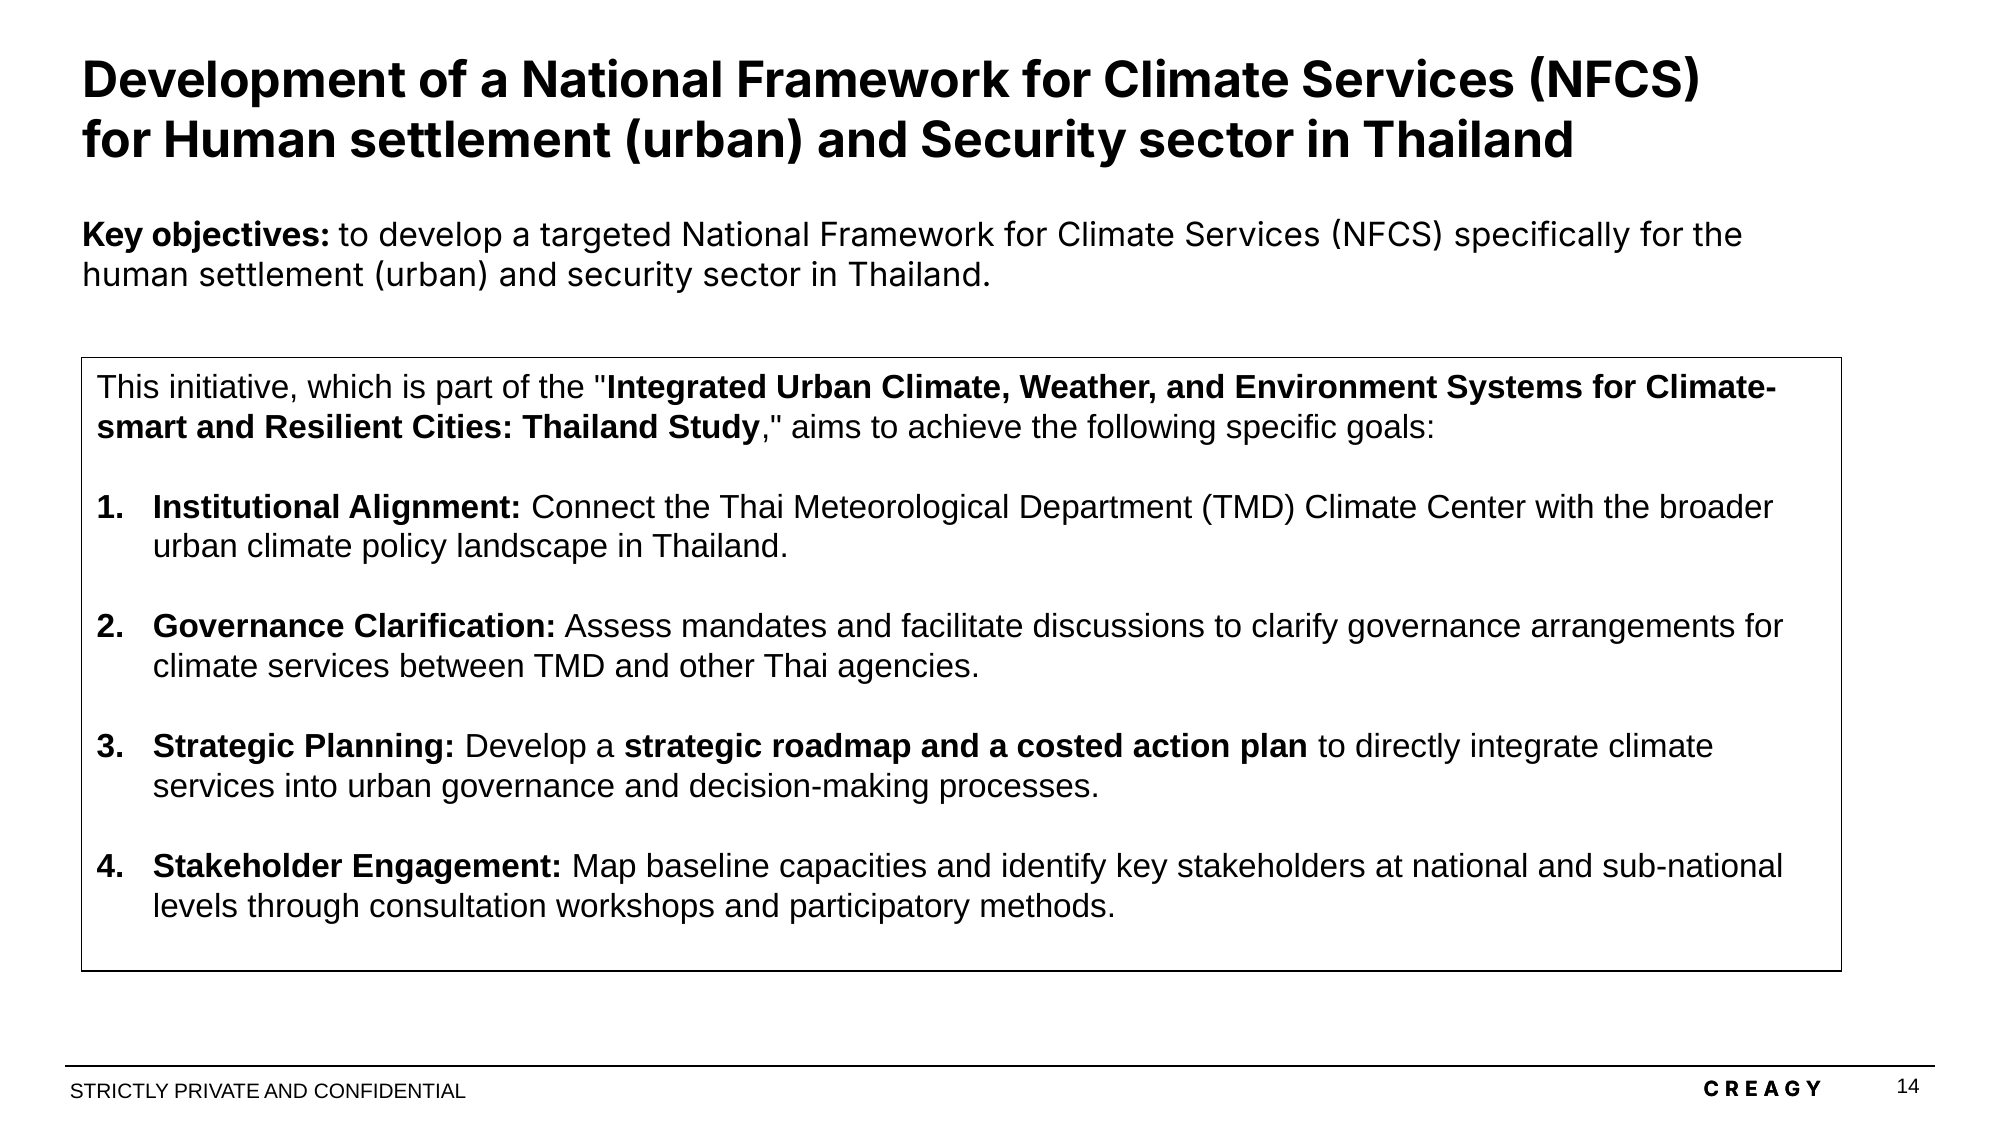

Development of a National Framework for Climate Services (NFCS)
for Human settlement (urban) and Security sector in Thailand
Key objectives: to develop a targeted National Framework for Climate Services (NFCS) specifically for the human settlement (urban) and security sector in Thailand.

This initiative, which is part of the "Integrated Urban Climate, Weather, and Environment Systems for Climate-smart and Resilient Cities: Thailand Study," aims to achieve the following specific goals:

Institutional Alignment: Connect the Thai Meteorological Department (TMD) Climate Center with the broader urban climate policy landscape in Thailand.

Governance Clarification: Assess mandates and facilitate discussions to clarify governance arrangements for climate services between TMD and other Thai agencies.

Strategic Planning: Develop a strategic roadmap and a costed action plan to directly integrate climate services into urban governance and decision-making processes.

Stakeholder Engagement: Map baseline capacities and identify key stakeholders at national and sub-national levels through consultation workshops and participatory methods.

14